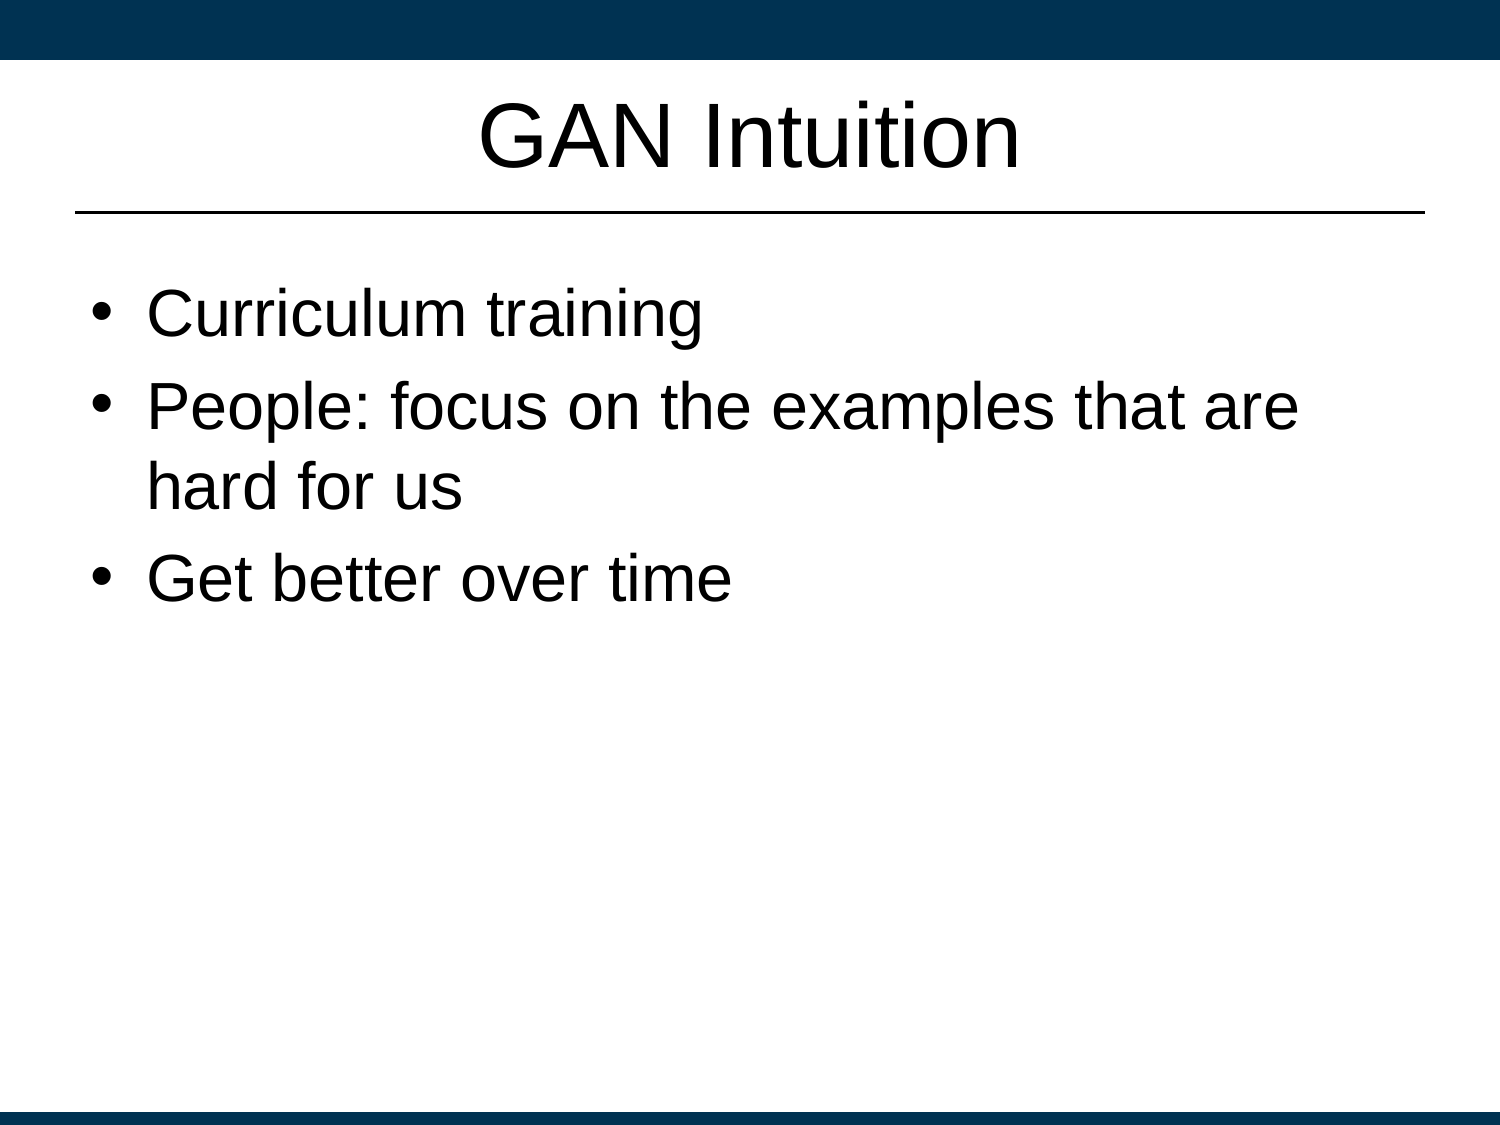

# GAN Intuition
Curriculum training
People: focus on the examples that are hard for us
Get better over time